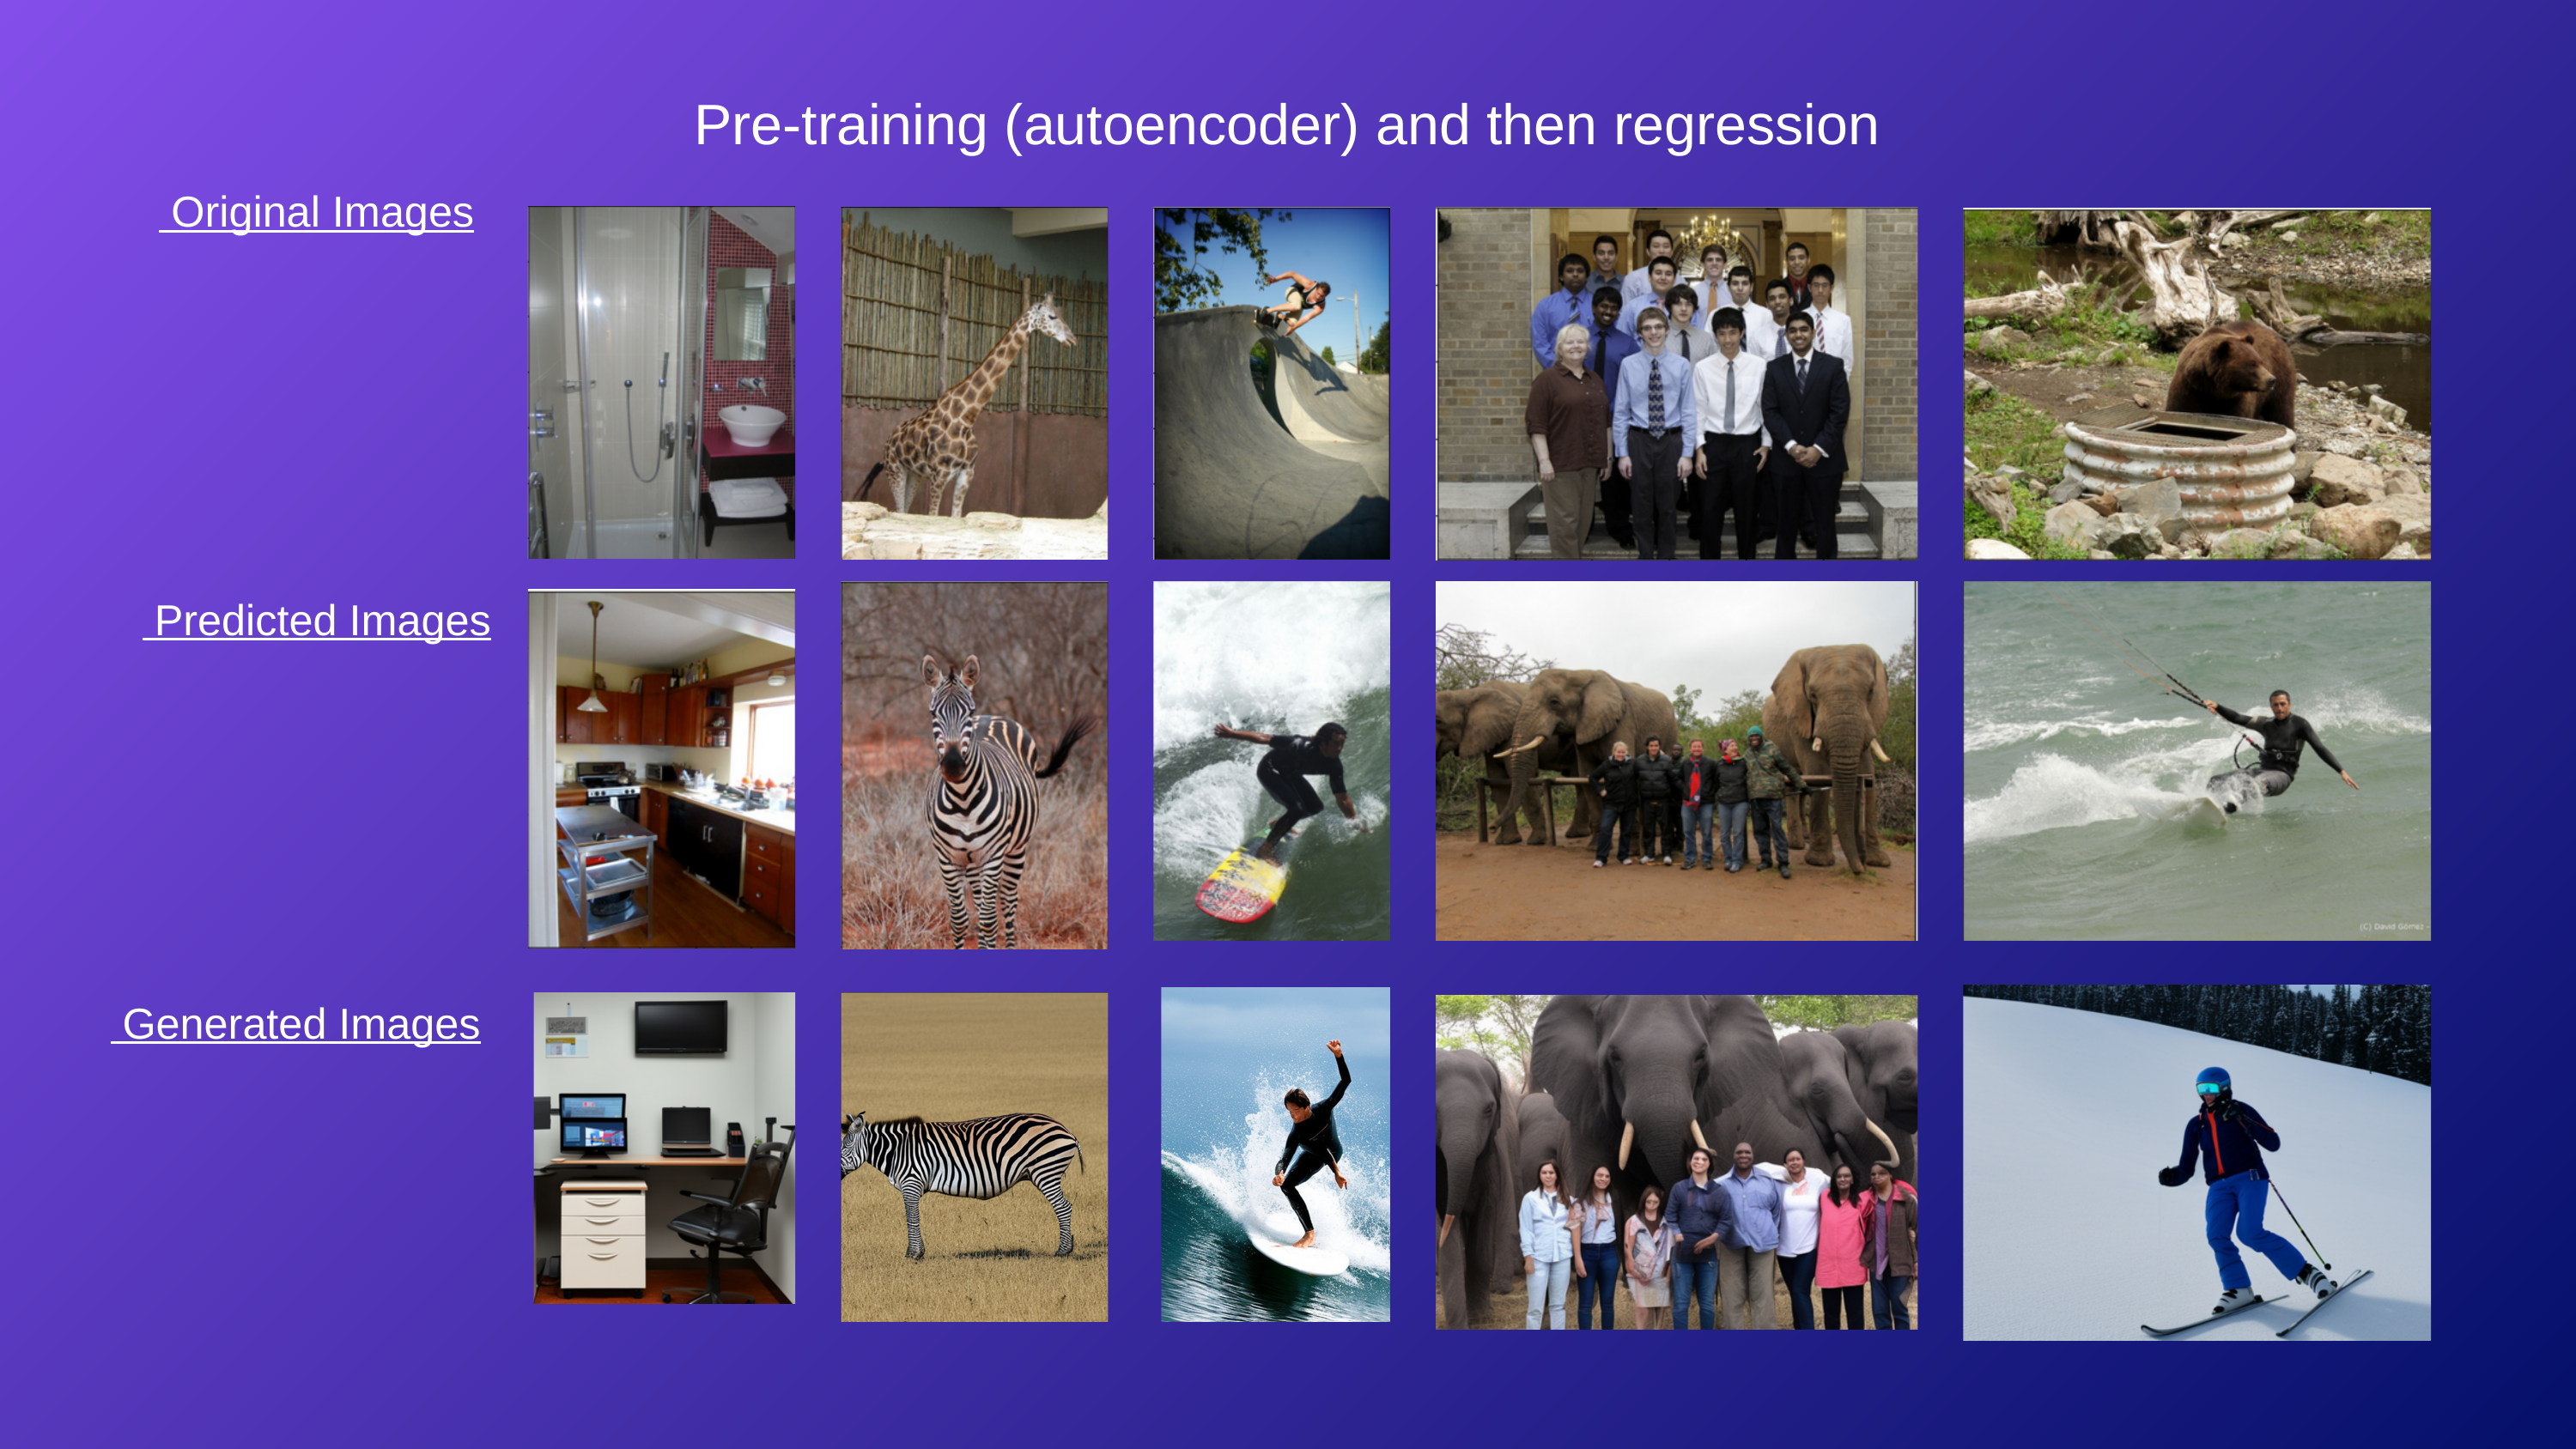

Pre-training (autoencoder) and then regression
 Original Images

 Predicted Images

 Generated Images